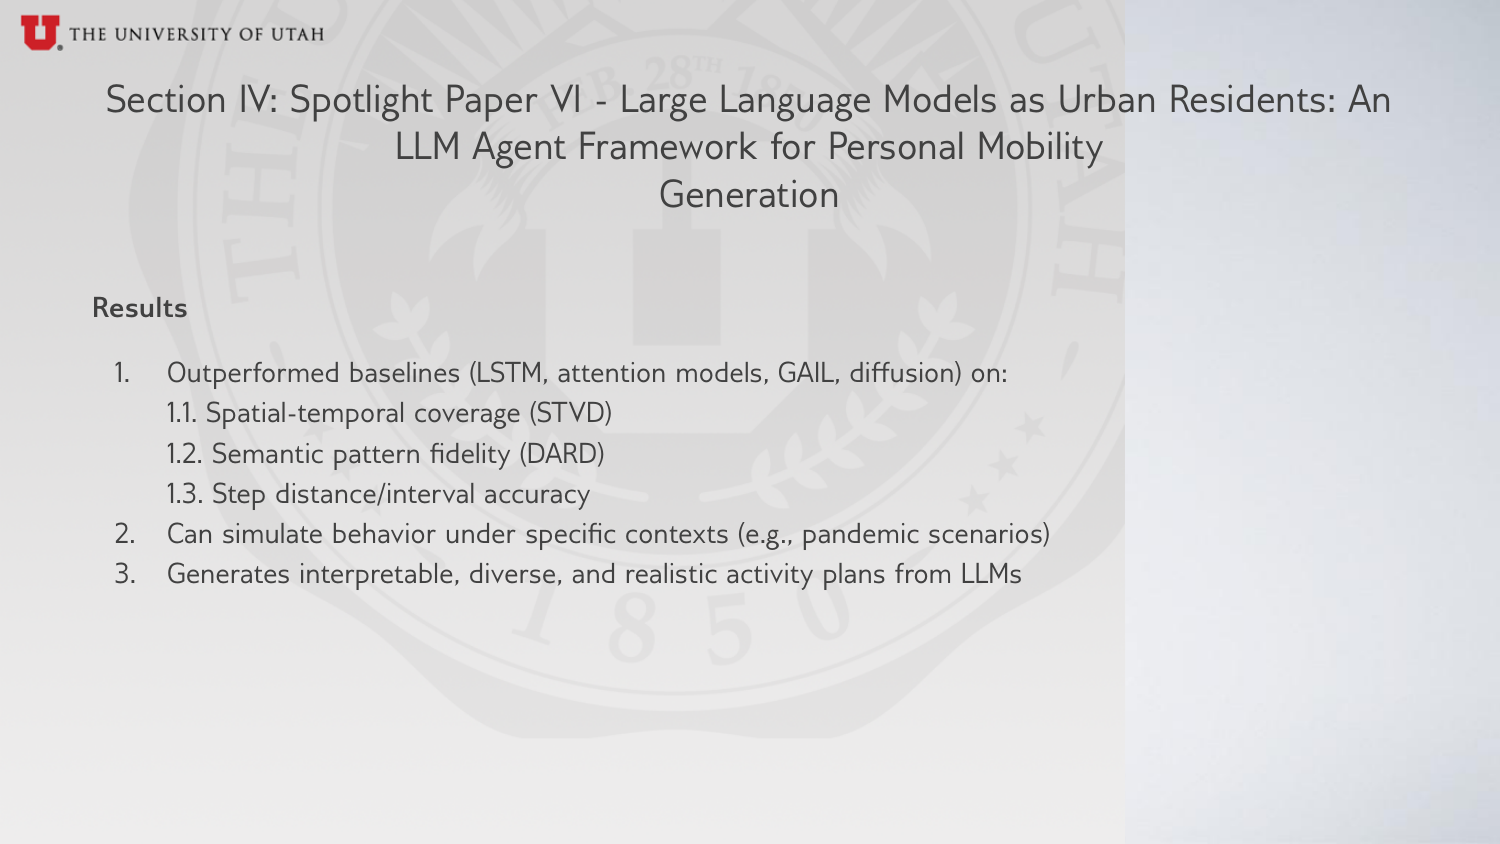

Section IV: Spotlight Paper VI - Large Language Models as Urban Residents: An
LLM Agent Framework for Personal Mobility
Generation
Results
Outperformed baselines (LSTM, attention models, GAIL, diffusion) on:
1.1. Spatial-temporal coverage (STVD)
1.2. Semantic pattern fidelity (DARD)
1.3. Step distance/interval accuracy
Can simulate behavior under specific contexts (e.g., pandemic scenarios)
Generates interpretable, diverse, and realistic activity plans from LLMs